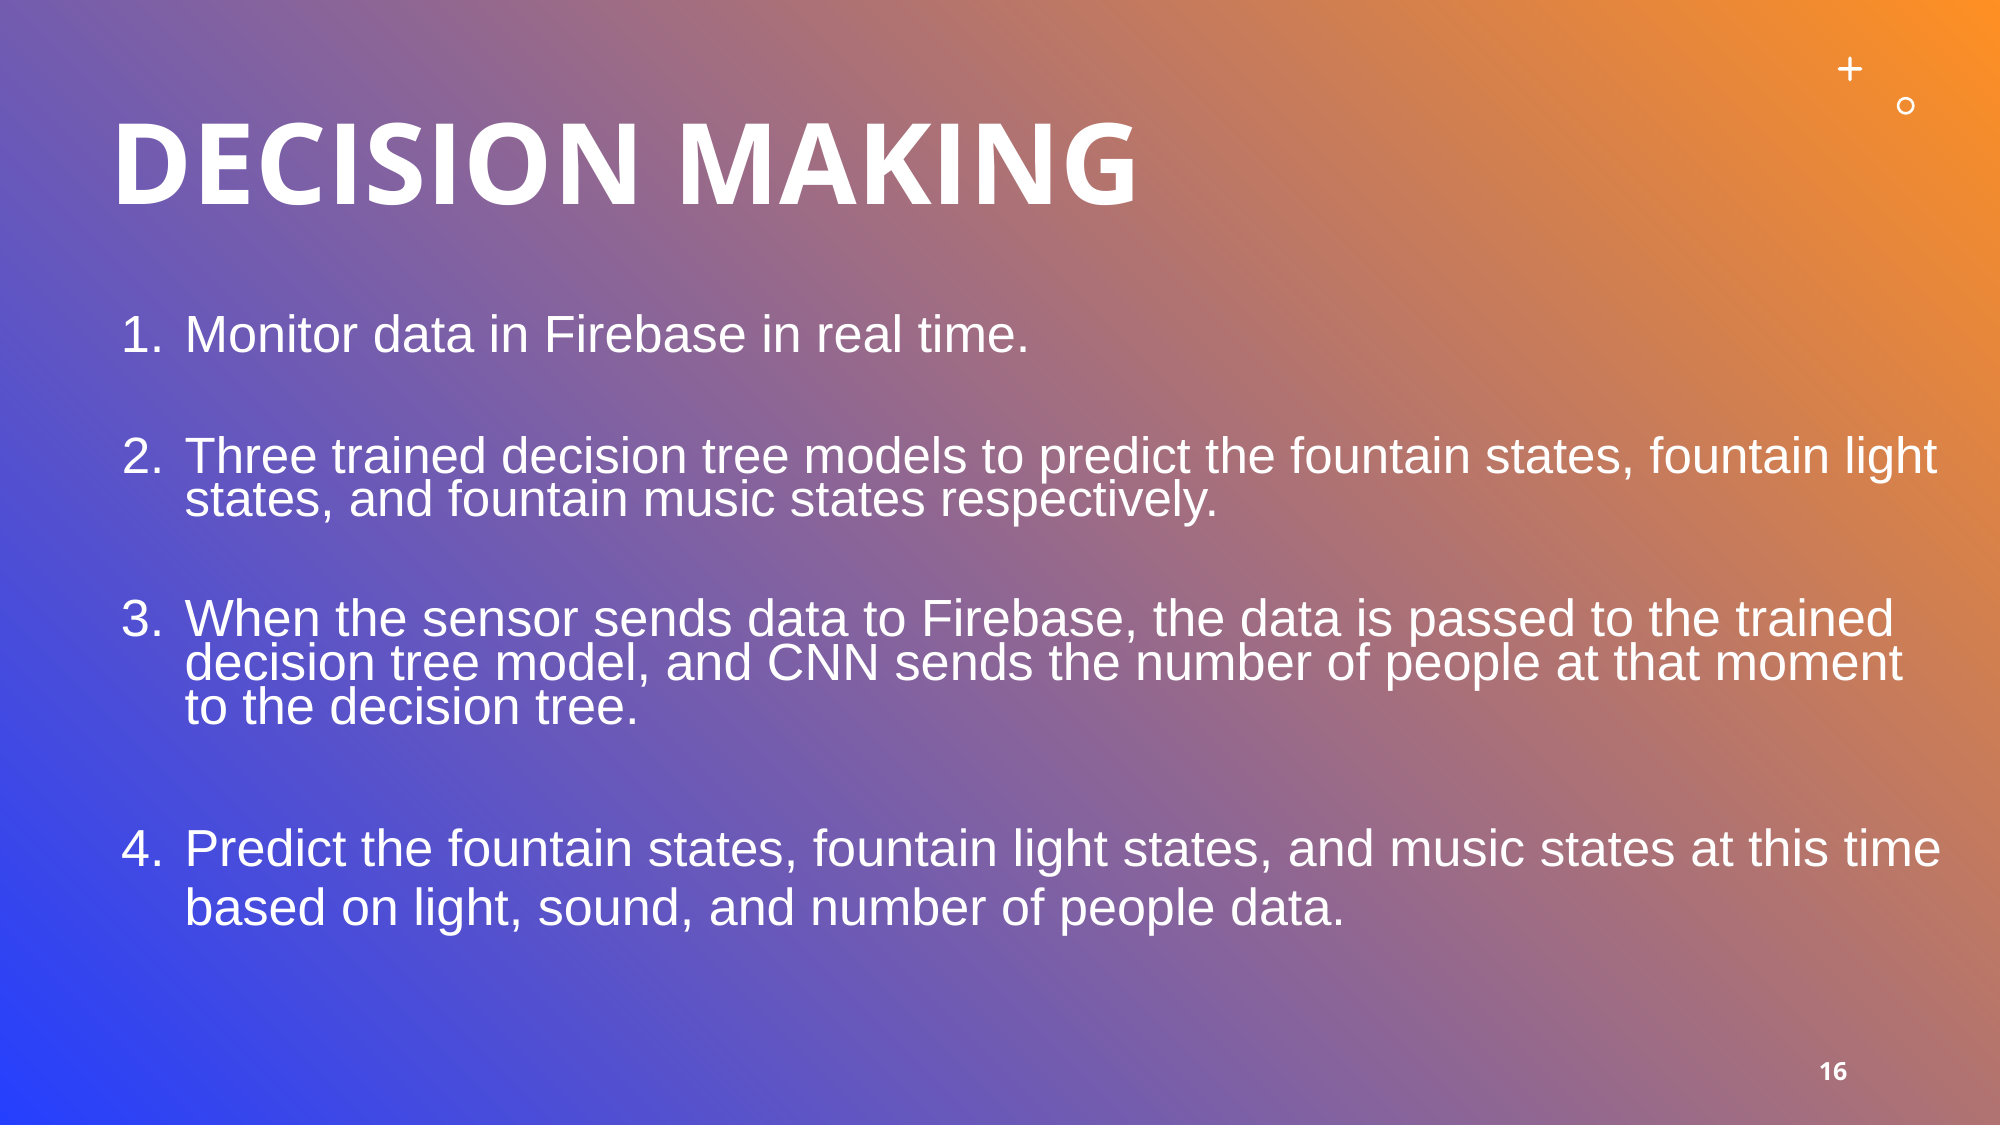

# DECISION MAKING

Monitor data in Firebase in real time.

Three trained decision tree models to predict the fountain states, fountain light states, and fountain music states respectively.

When the sensor sends data to Firebase, the data is passed to the trained decision tree model, and CNN sends the number of people at that moment to the decision tree.

Predict the fountain states, fountain light states, and music states at this time based on light, sound, and number of people data.
16